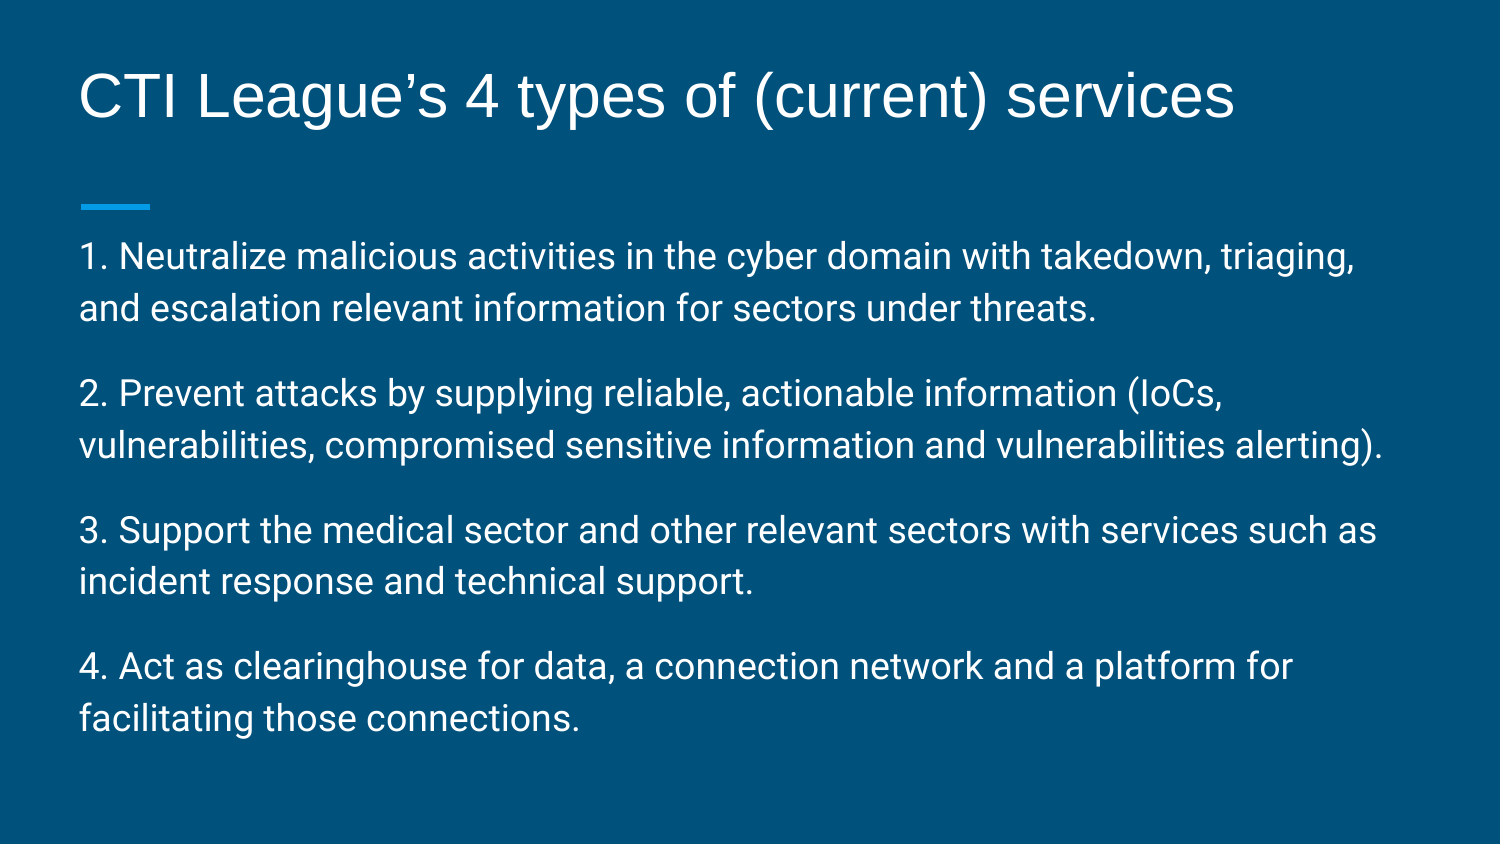

# CTI League’s 4 types of (current) services
1. Neutralize malicious activities in the cyber domain with takedown, triaging, and escalation relevant information for sectors under threats.
2. Prevent attacks by supplying reliable, actionable information (IoCs, vulnerabilities, compromised sensitive information and vulnerabilities alerting).
3. Support the medical sector and other relevant sectors with services such as incident response and technical support.
4. Act as clearinghouse for data, a connection network and a platform for facilitating those connections.